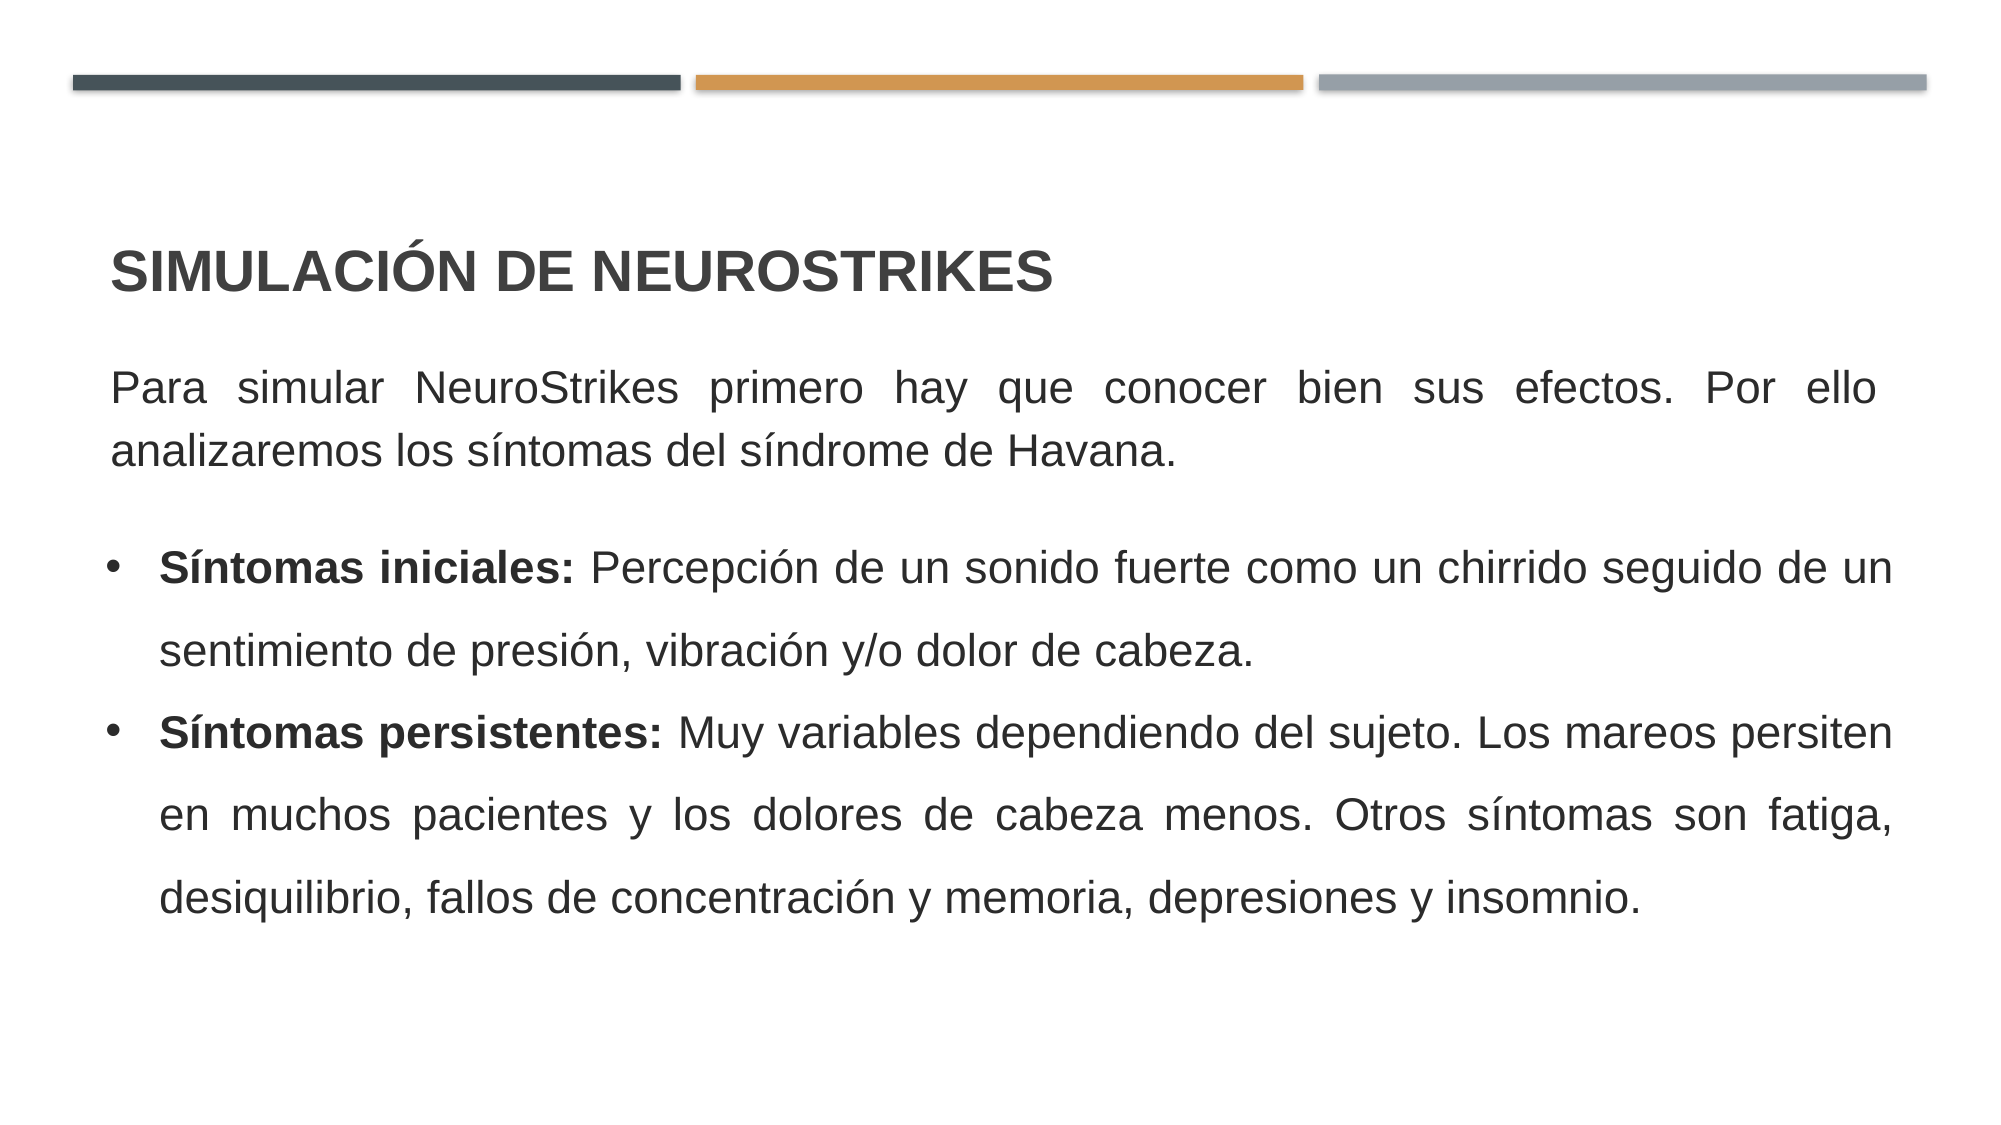

# SImulación de neurostrikes
Para simular NeuroStrikes primero hay que conocer bien sus efectos. Por ello analizaremos los síntomas del síndrome de Havana.
Síntomas iniciales: Percepción de un sonido fuerte como un chirrido seguido de un sentimiento de presión, vibración y/o dolor de cabeza.
Síntomas persistentes: Muy variables dependiendo del sujeto. Los mareos persiten en muchos pacientes y los dolores de cabeza menos. Otros síntomas son fatiga, desiquilibrio, fallos de concentración y memoria, depresiones y insomnio.